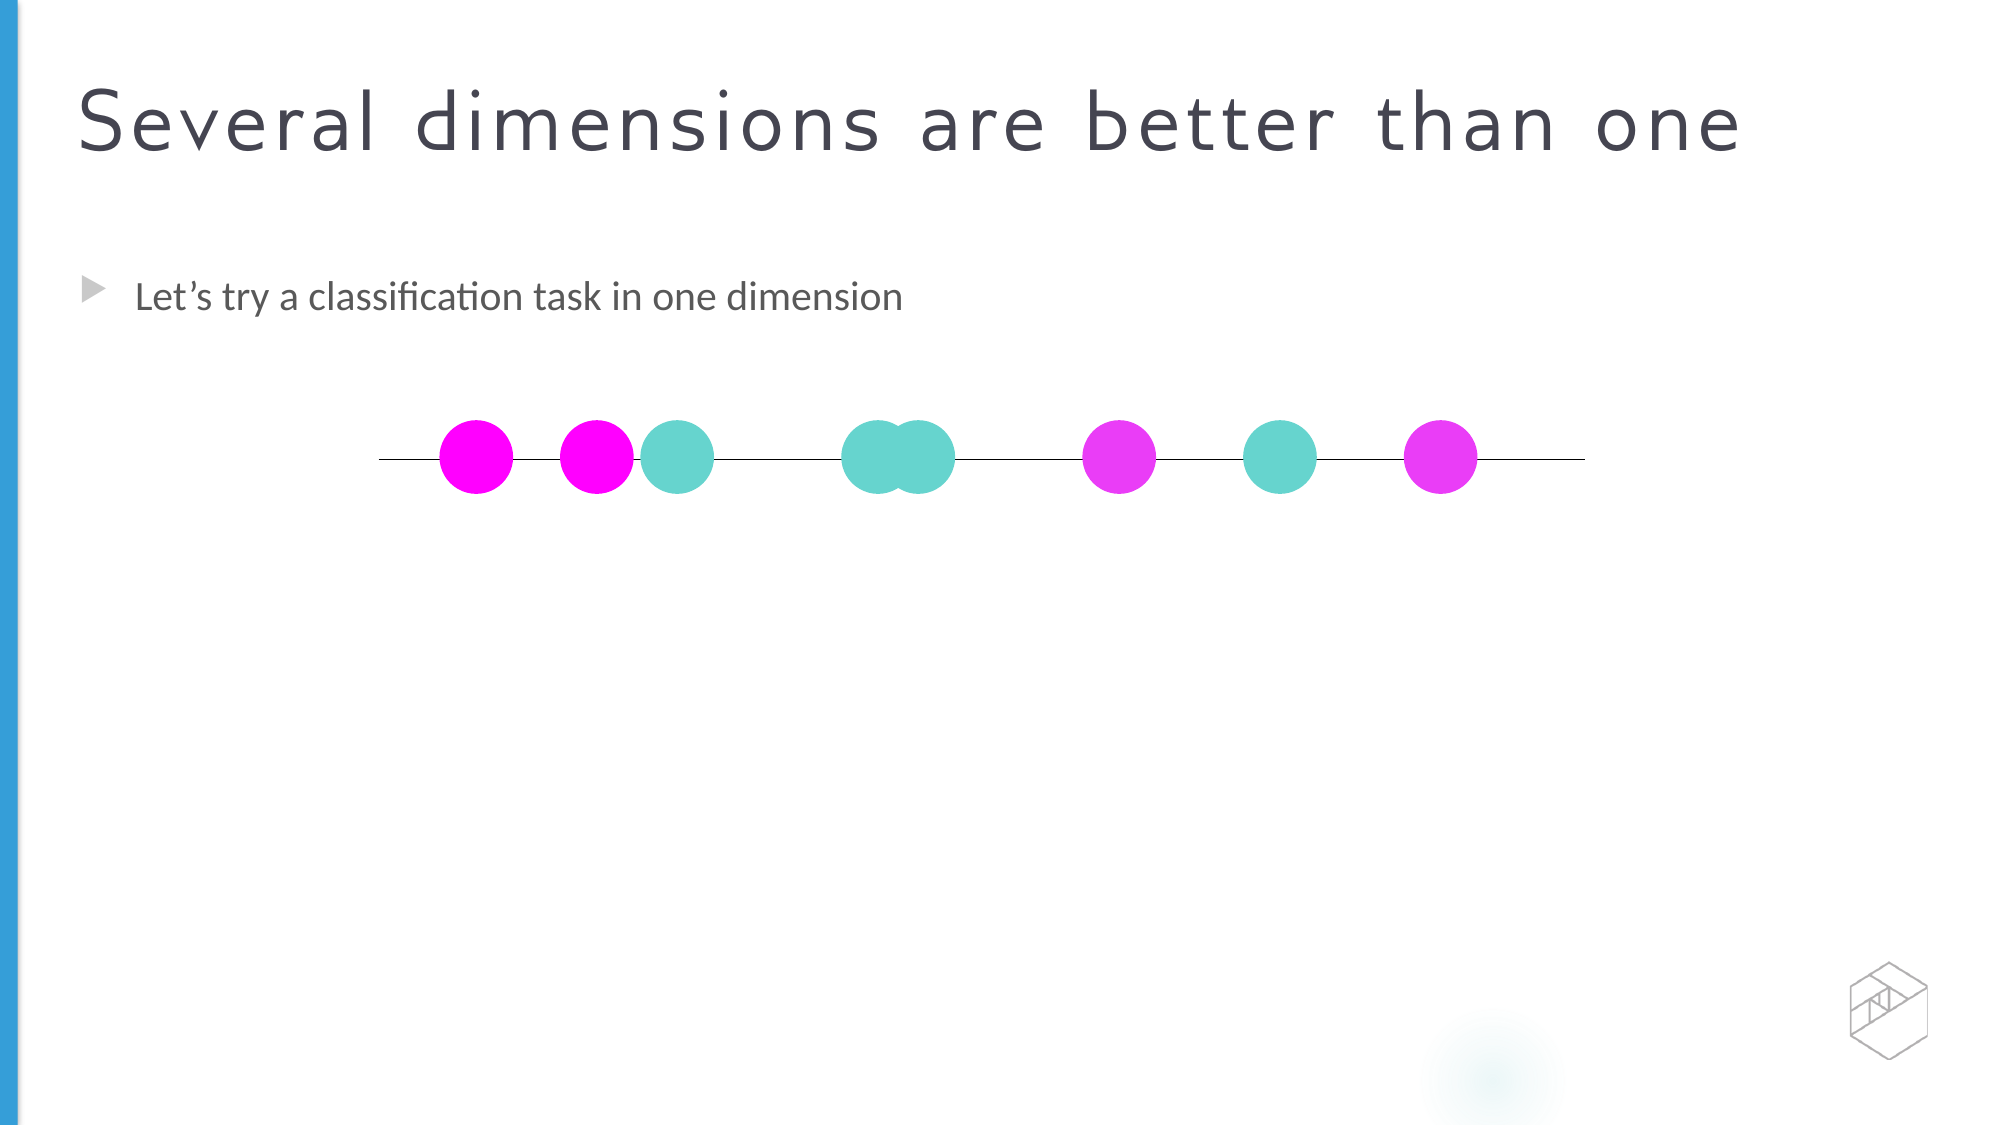

# Several dimensions are better than one
Let’s try a classification task in one dimension